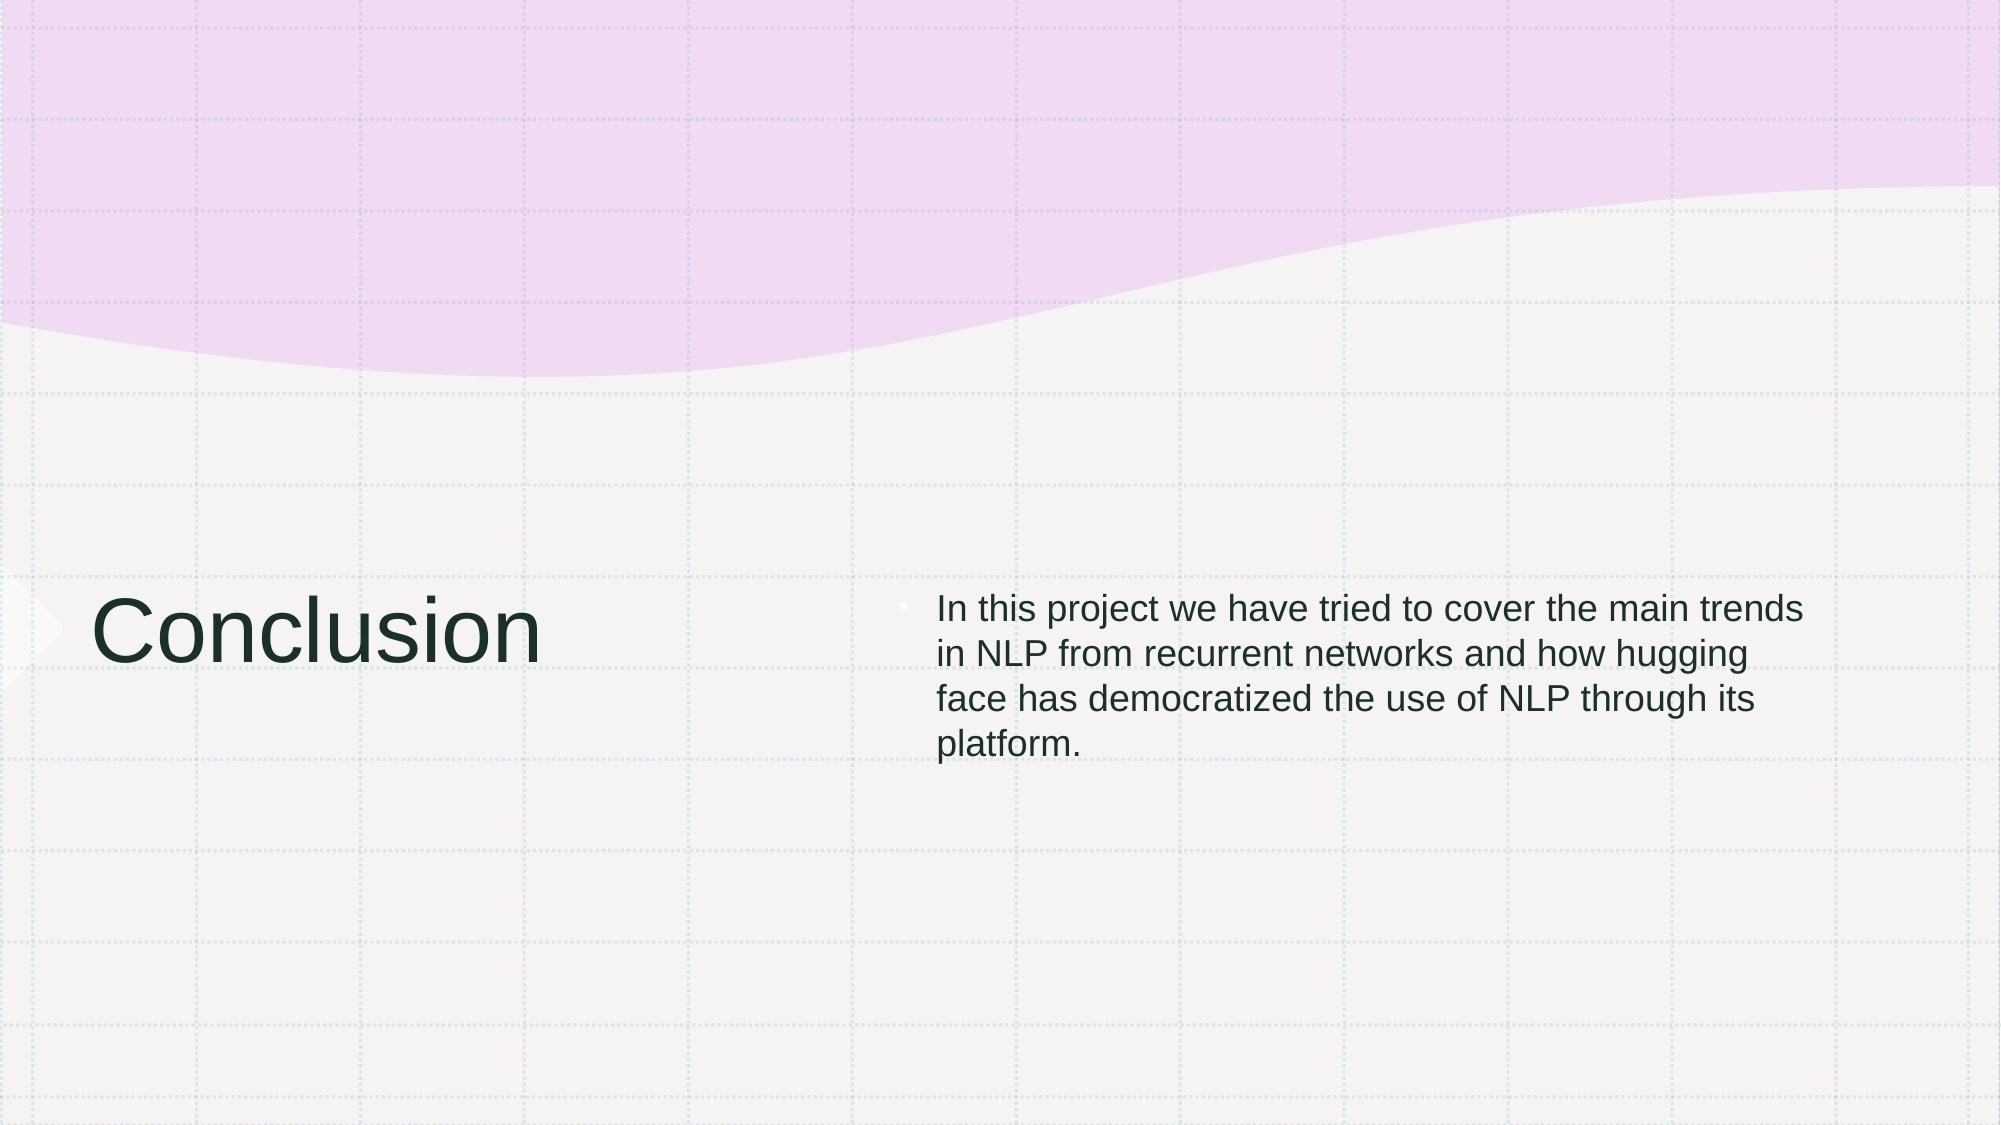

# Conclusion
In this project we have tried to cover the main trends in NLP from recurrent networks and how hugging face has democratized the use of NLP through its platform.